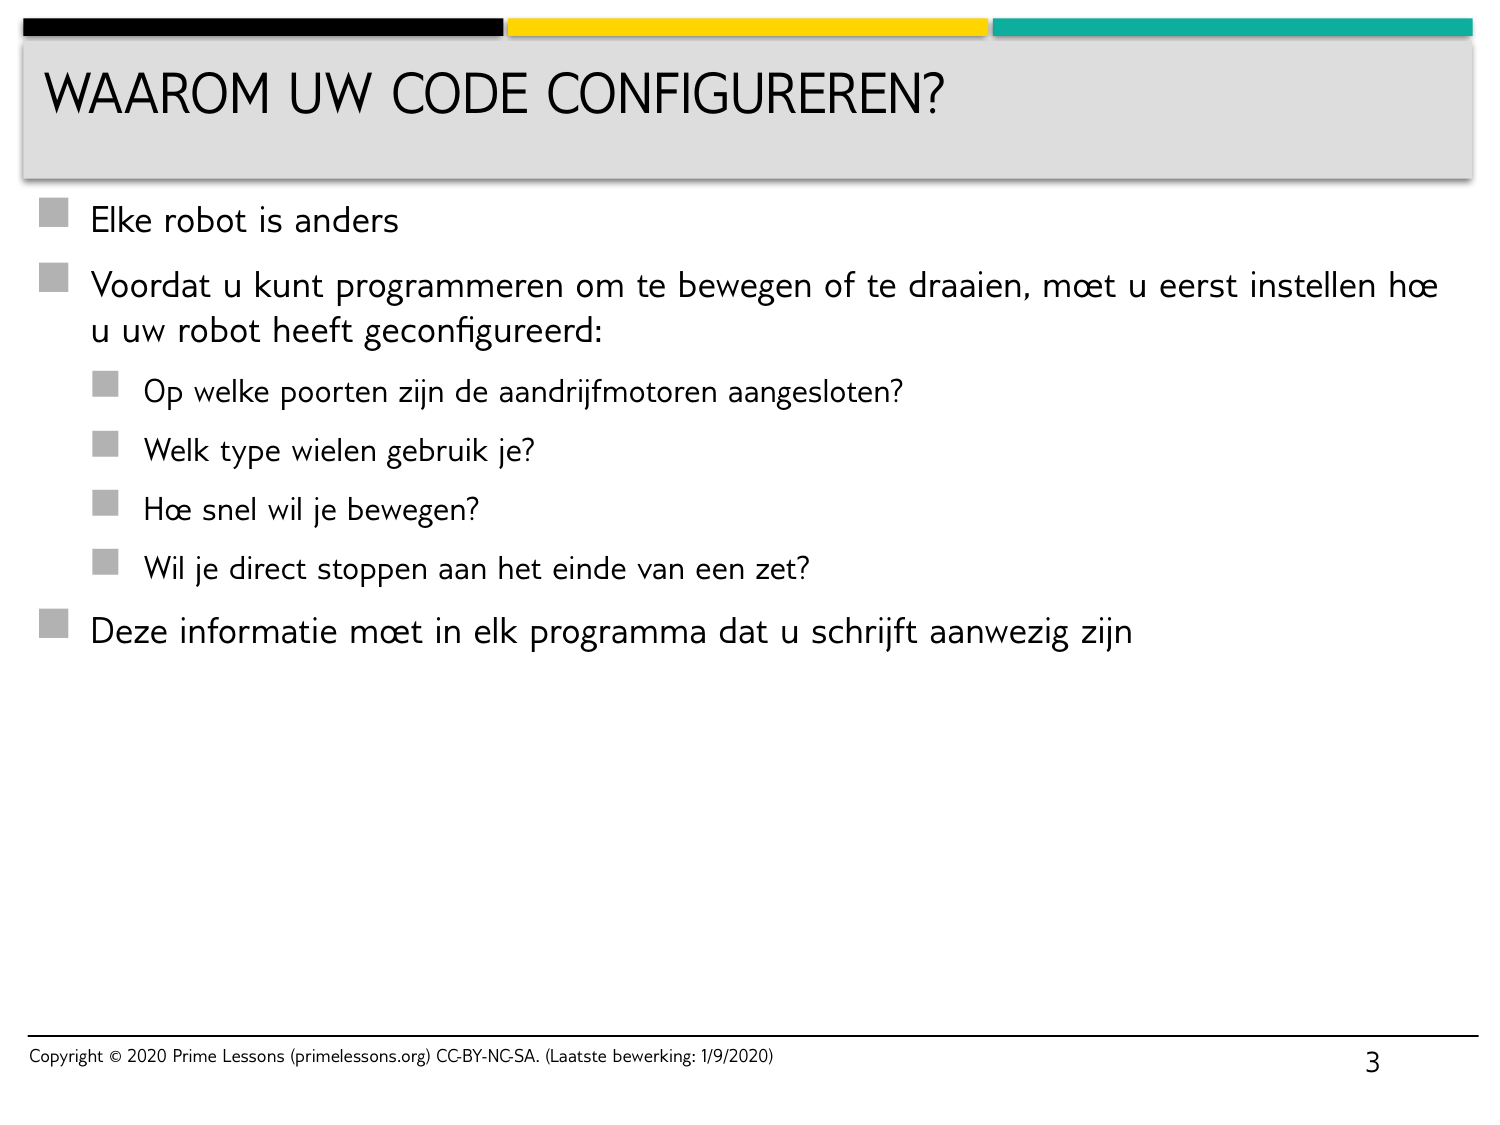

# Waarom uw code configureren?
Elke robot is anders
Voordat u kunt programmeren om te bewegen of te draaien, moet u eerst instellen hoe u uw robot heeft geconfigureerd:
Op welke poorten zijn de aandrijfmotoren aangesloten?
Welk type wielen gebruik je?
Hoe snel wil je bewegen?
Wil je direct stoppen aan het einde van een zet?
Deze informatie moet in elk programma dat u schrijft aanwezig zijn
3
Copyright © 2020 Prime Lessons (primelessons.org) CC-BY-NC-SA. (Laatste bewerking: 1/9/2020)